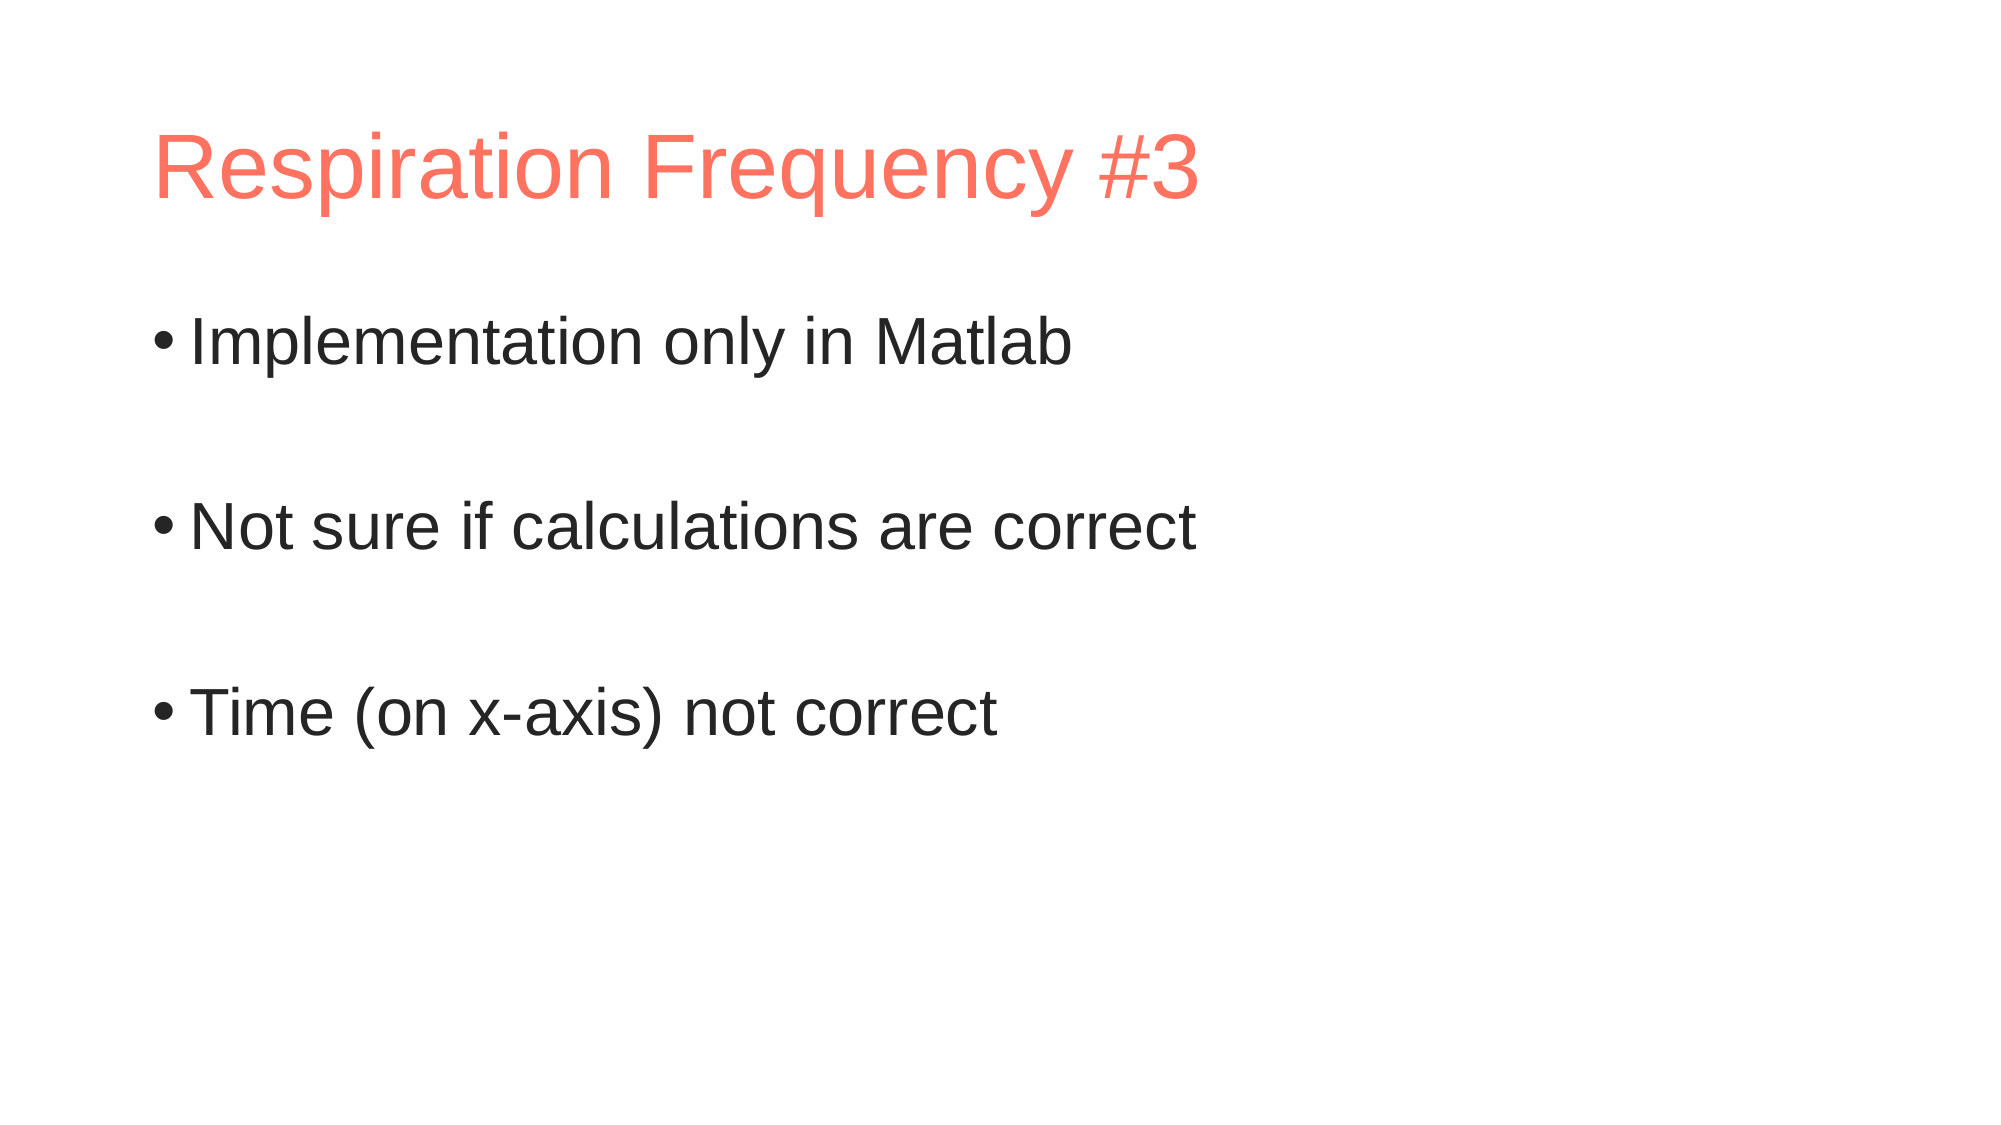

# Respiration Frequency #3
Implementation only in Matlab

Not sure if calculations are correct

Time (on x-axis) not correct